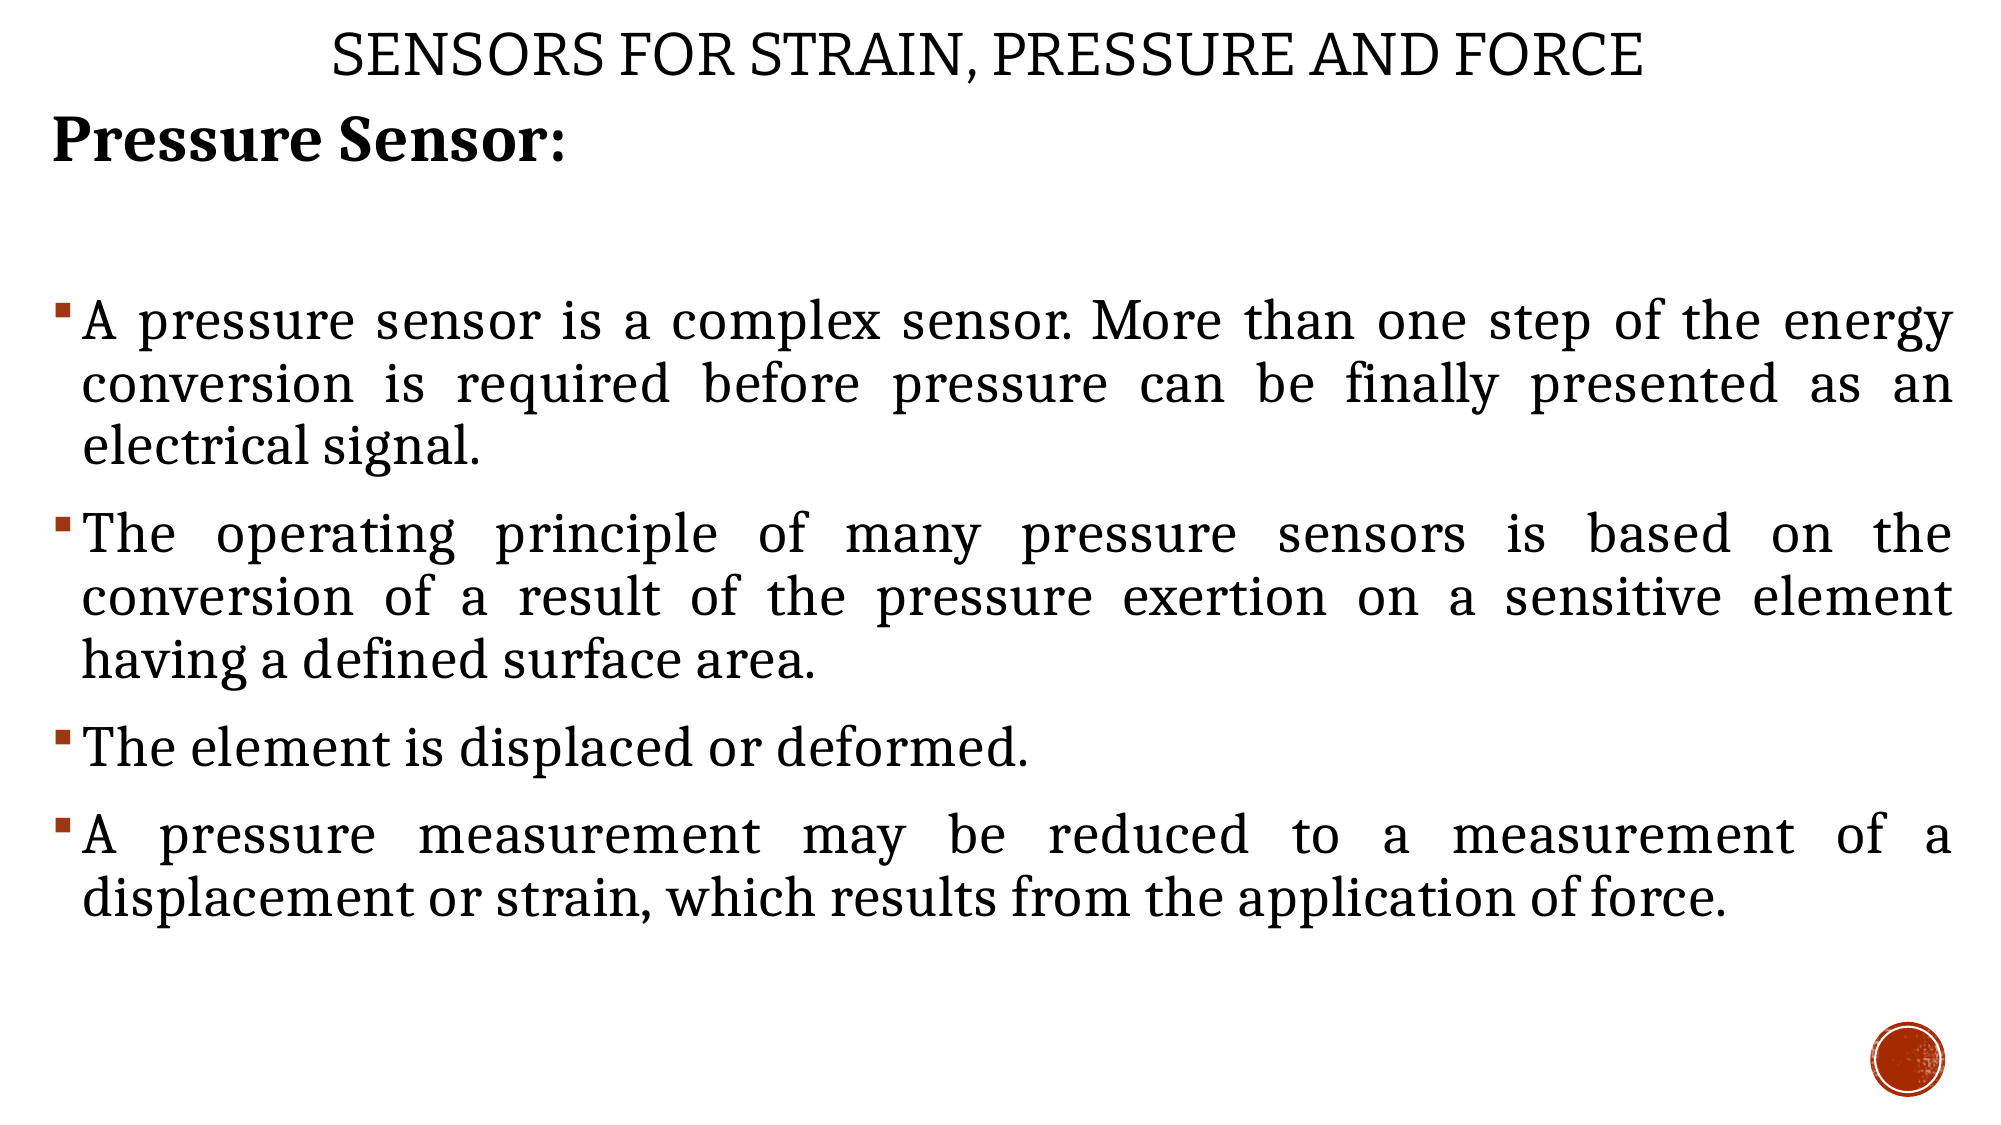

# Sensors for strain, pressure and force
Pressure Sensor:

A pressure sensor is a complex sensor. More than one step of the energy conversion is required before pressure can be finally presented as an electrical signal.
The operating principle of many pressure sensors is based on the conversion of a result of the pressure exertion on a sensitive element having a defined surface area.
The element is displaced or deformed.
A pressure measurement may be reduced to a measurement of a displacement or strain, which results from the application of force.